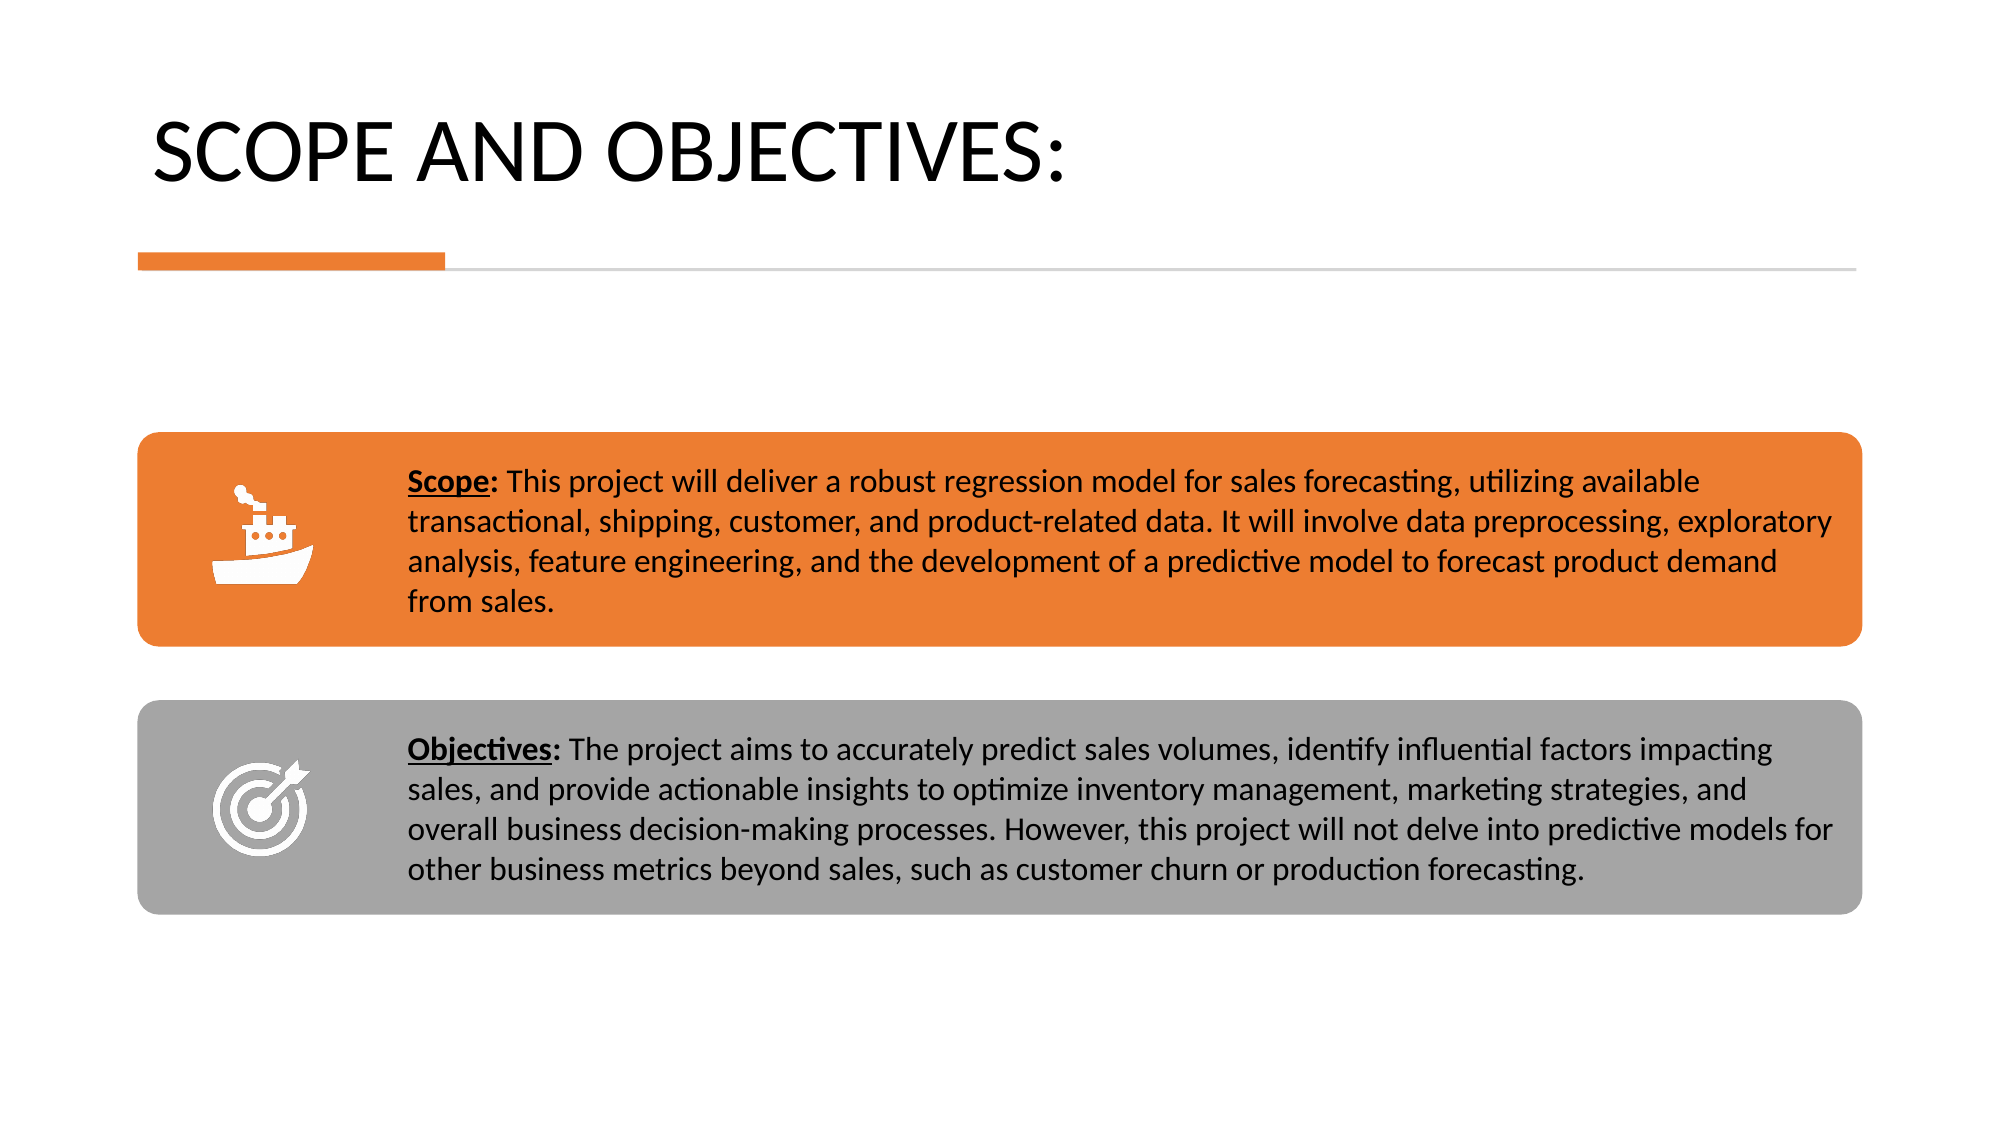

# SCOPE AND OBJECTIVES:

Scope: This project will deliver a robust regression model for sales forecasting, utilizing available transactional, shipping, customer, and product-related data. It will involve data preprocessing, exploratory analysis, feature engineering, and the development of a predictive model to forecast product demand from sales.
Objectives: The project aims to accurately predict sales volumes, identify influential factors impacting sales, and provide actionable insights to optimize inventory management, marketing strategies, and overall business decision-making processes. However, this project will not delve into predictive models for other business metrics beyond sales, such as customer churn or production forecasting.